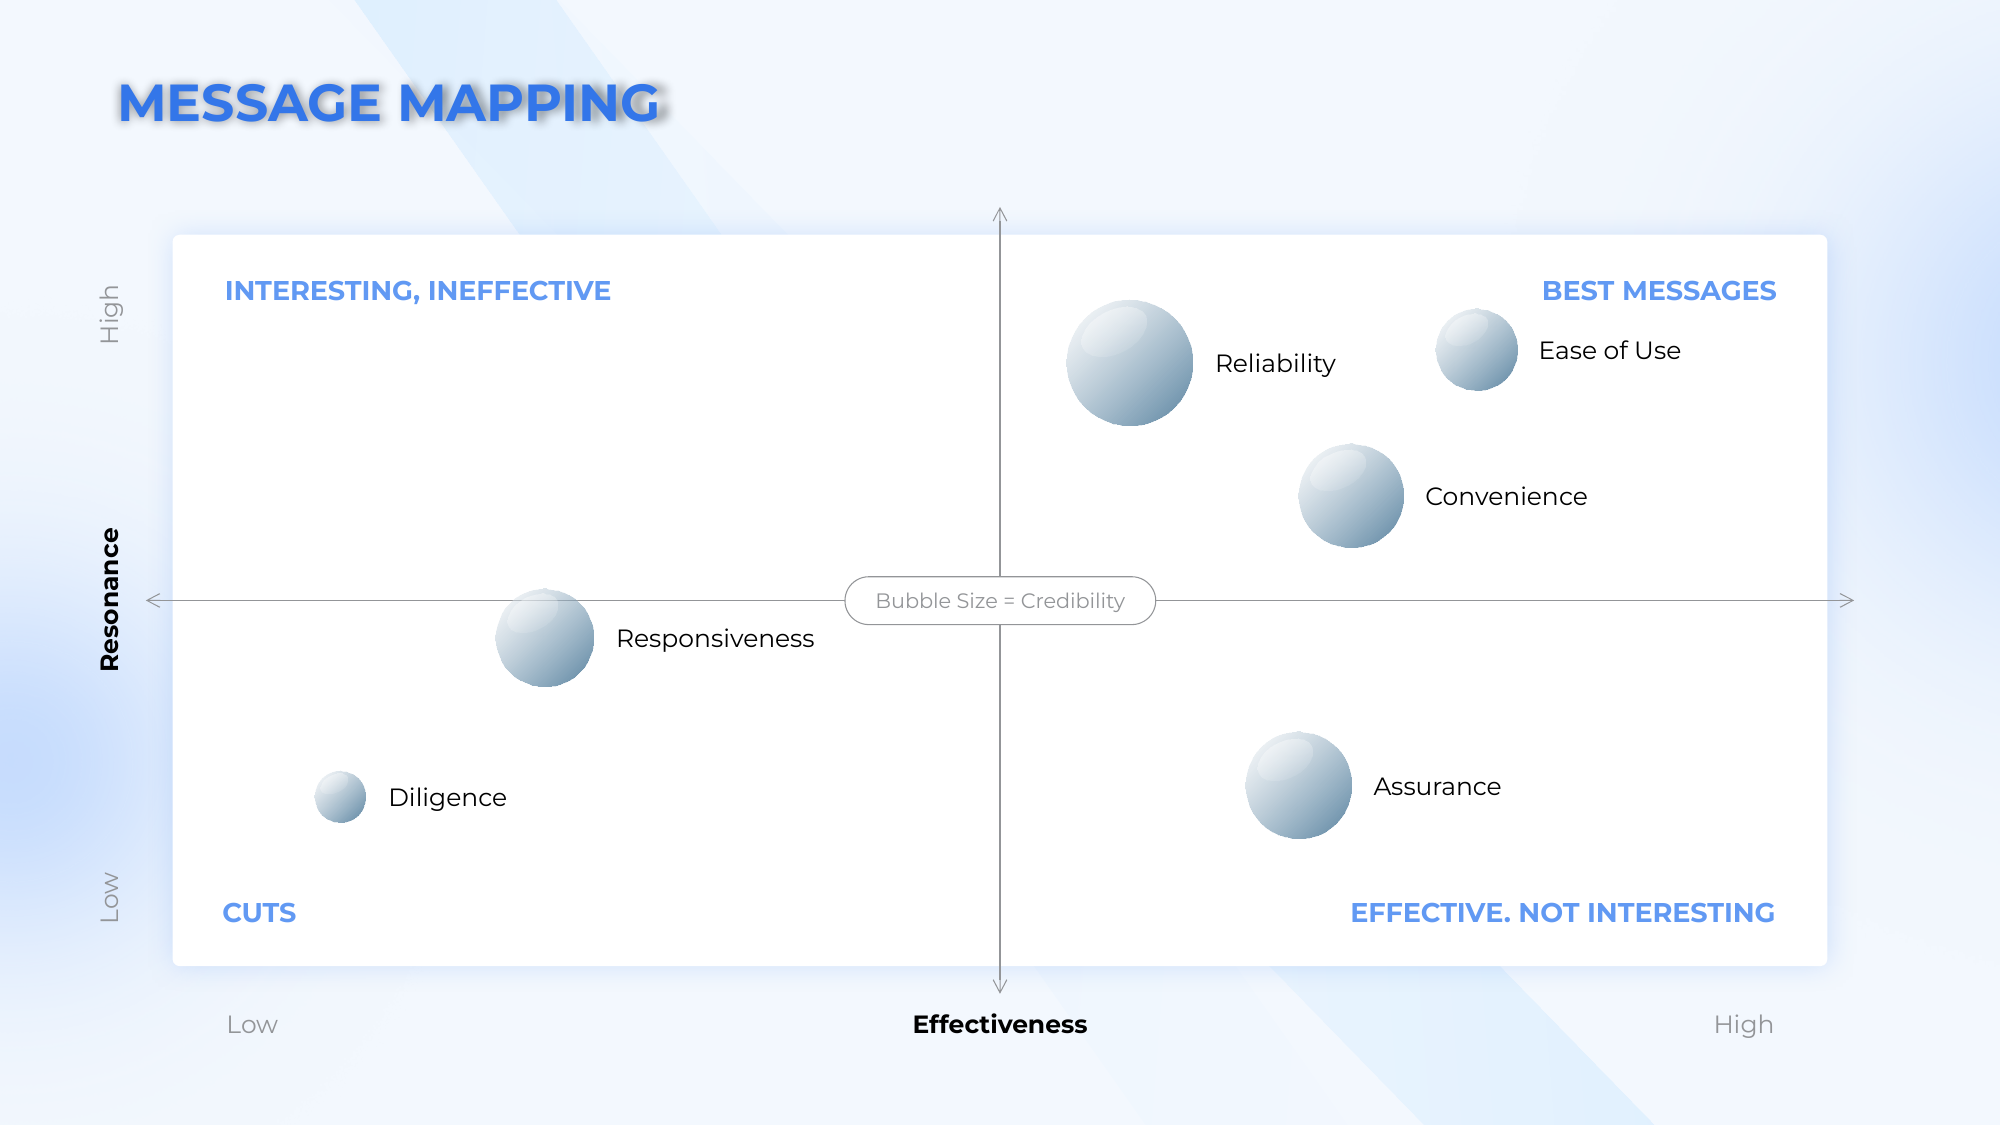

MESSAGE MAPPING

INTERESTING, INEFFECTIVE
BEST MESSAGES

High

Ease of Use
Reliability

Convenience
Bubble Size = Credibility
Resonance

Responsiveness

Assurance

Diligence
Low
CUTS
EFFECTIVE. NOT INTERESTING
Low
Effectiveness
High